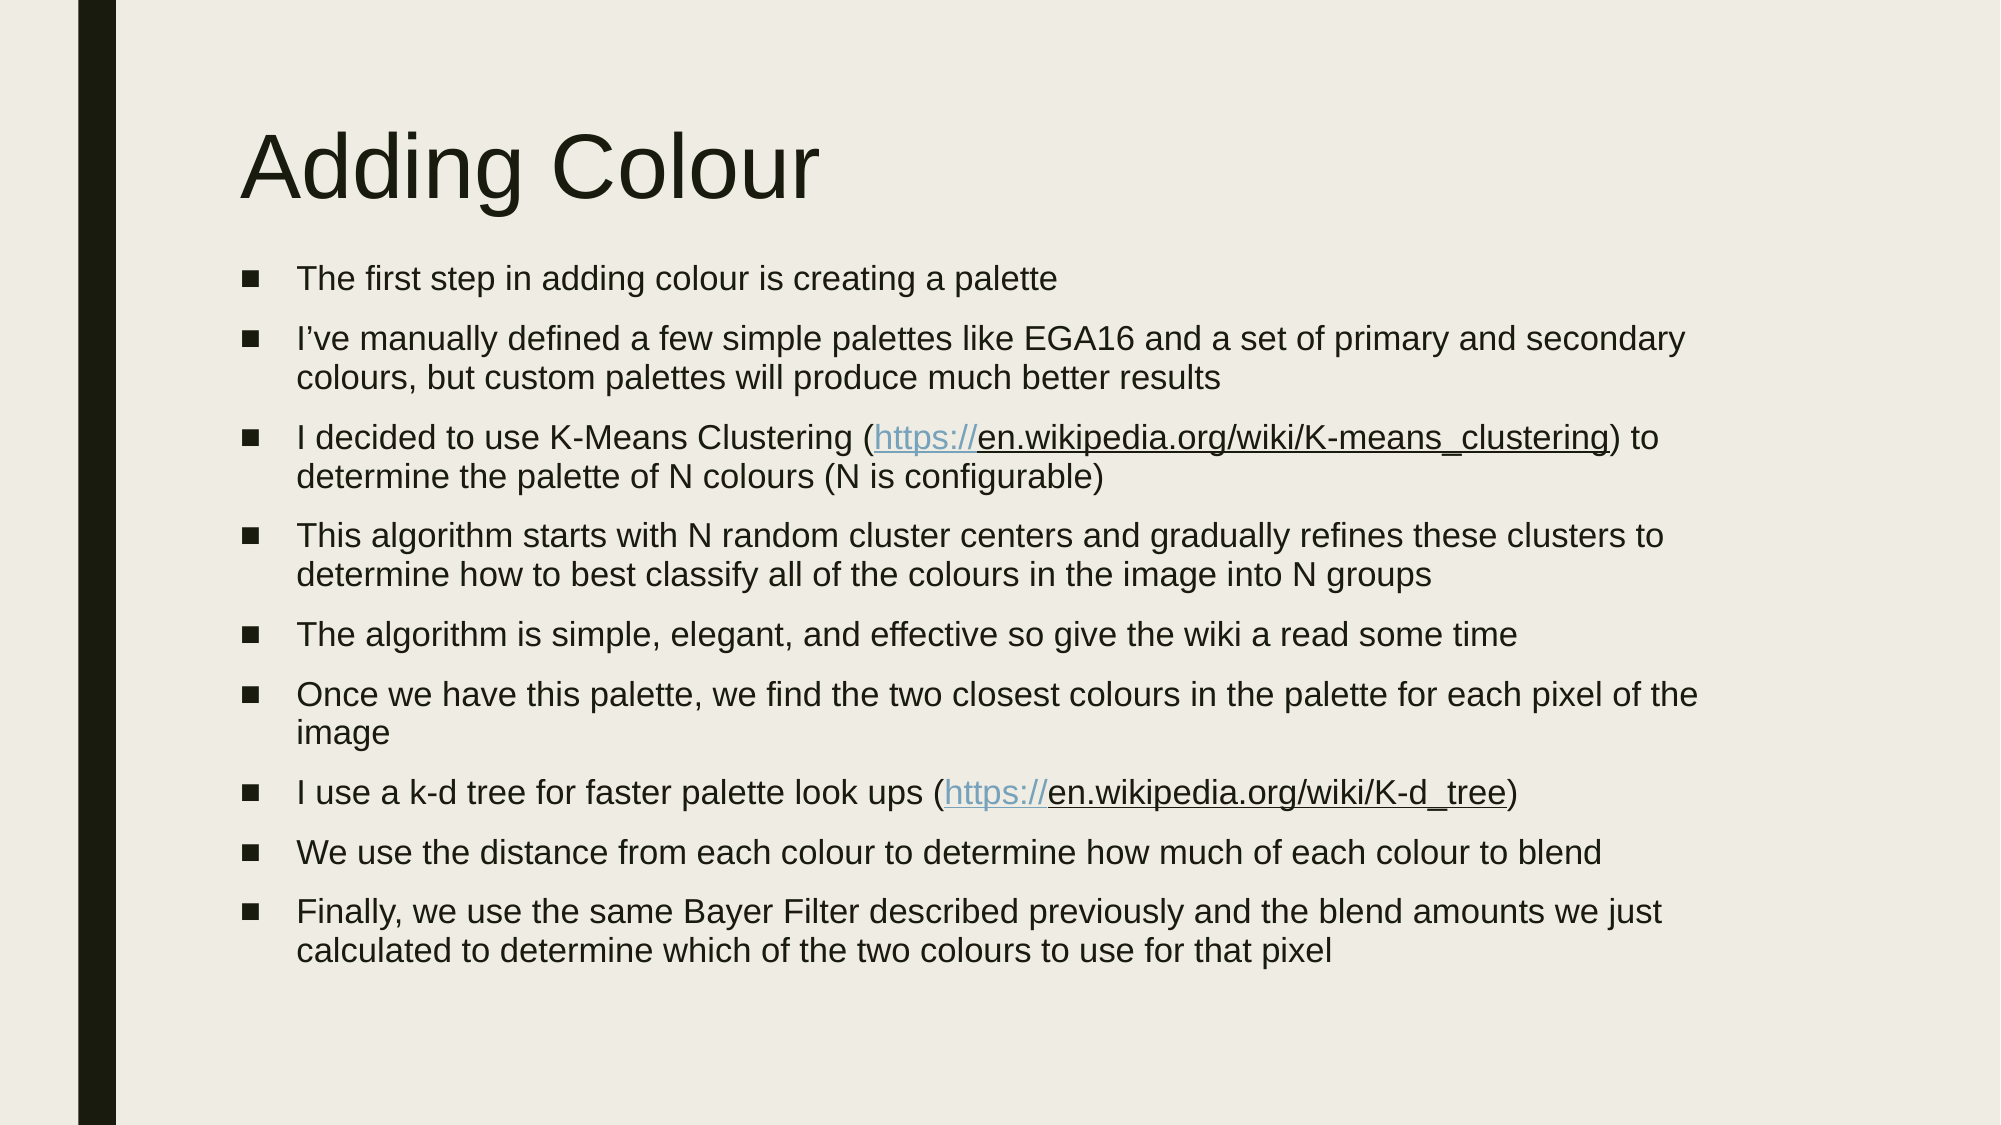

# Adding Colour
The first step in adding colour is creating a palette
I’ve manually defined a few simple palettes like EGA16 and a set of primary and secondary colours, but custom palettes will produce much better results
I decided to use K-Means Clustering (https://en.wikipedia.org/wiki/K-means_clustering) to determine the palette of N colours (N is configurable)
This algorithm starts with N random cluster centers and gradually refines these clusters to determine how to best classify all of the colours in the image into N groups
The algorithm is simple, elegant, and effective so give the wiki a read some time
Once we have this palette, we find the two closest colours in the palette for each pixel of the image
I use a k-d tree for faster palette look ups (https://en.wikipedia.org/wiki/K-d_tree)
We use the distance from each colour to determine how much of each colour to blend
Finally, we use the same Bayer Filter described previously and the blend amounts we just calculated to determine which of the two colours to use for that pixel